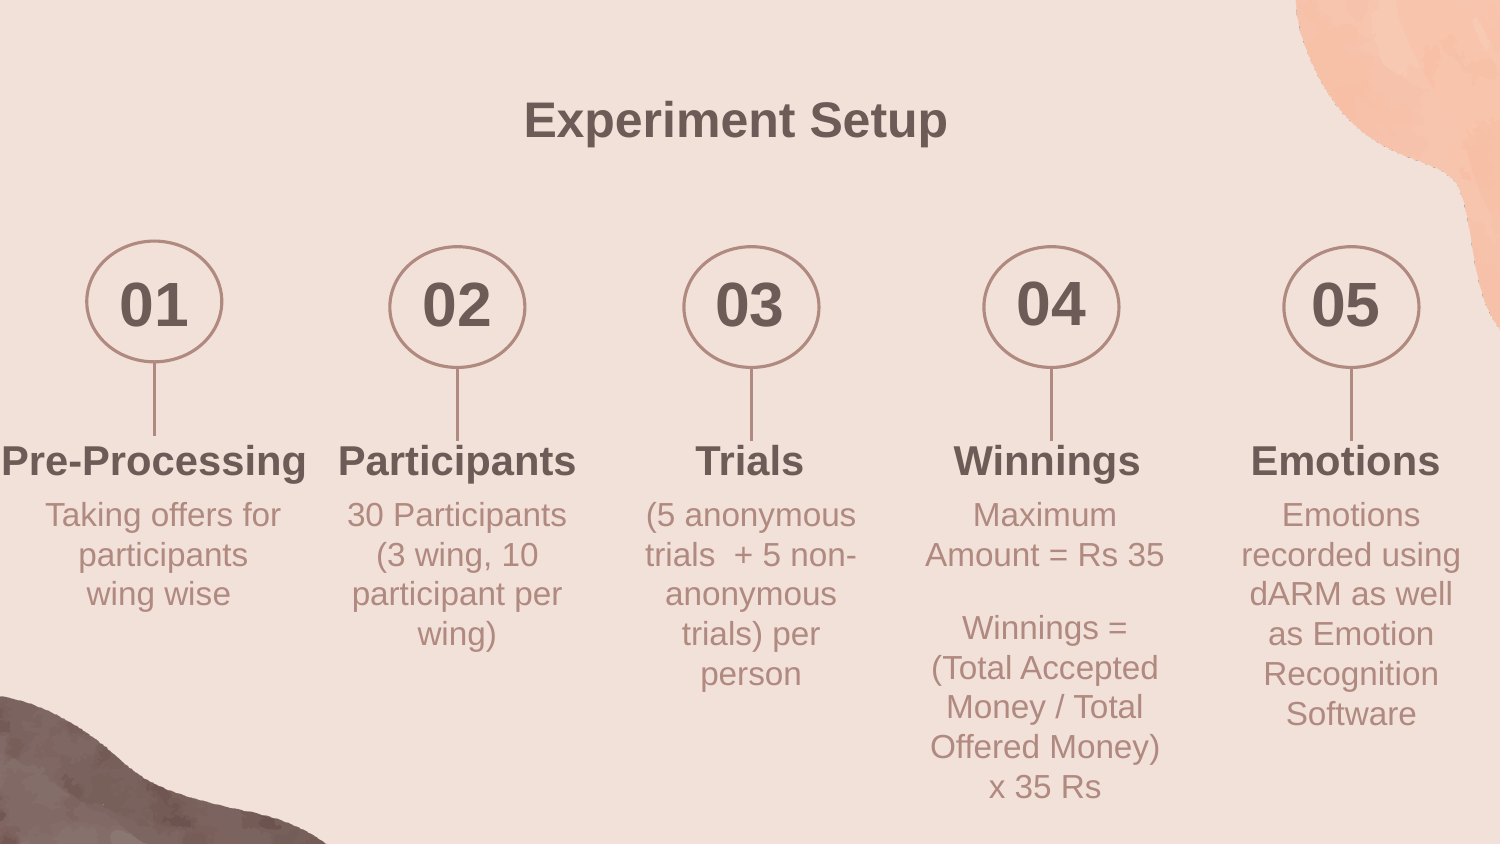

Experiment Setup

04
01
02
03
05
# Pre-Processing
Participants
Trials
Winnings
Emotions
Taking offers for participants wing wise
30 Participants (3 wing, 10 participant per wing)
(5 anonymous trials  + 5 non-anonymous trials) per person
Maximum Amount = Rs 35
Winnings = (Total Accepted Money / Total Offered Money) x 35 Rs
Emotions recorded using dARM as well as Emotion Recognition Software